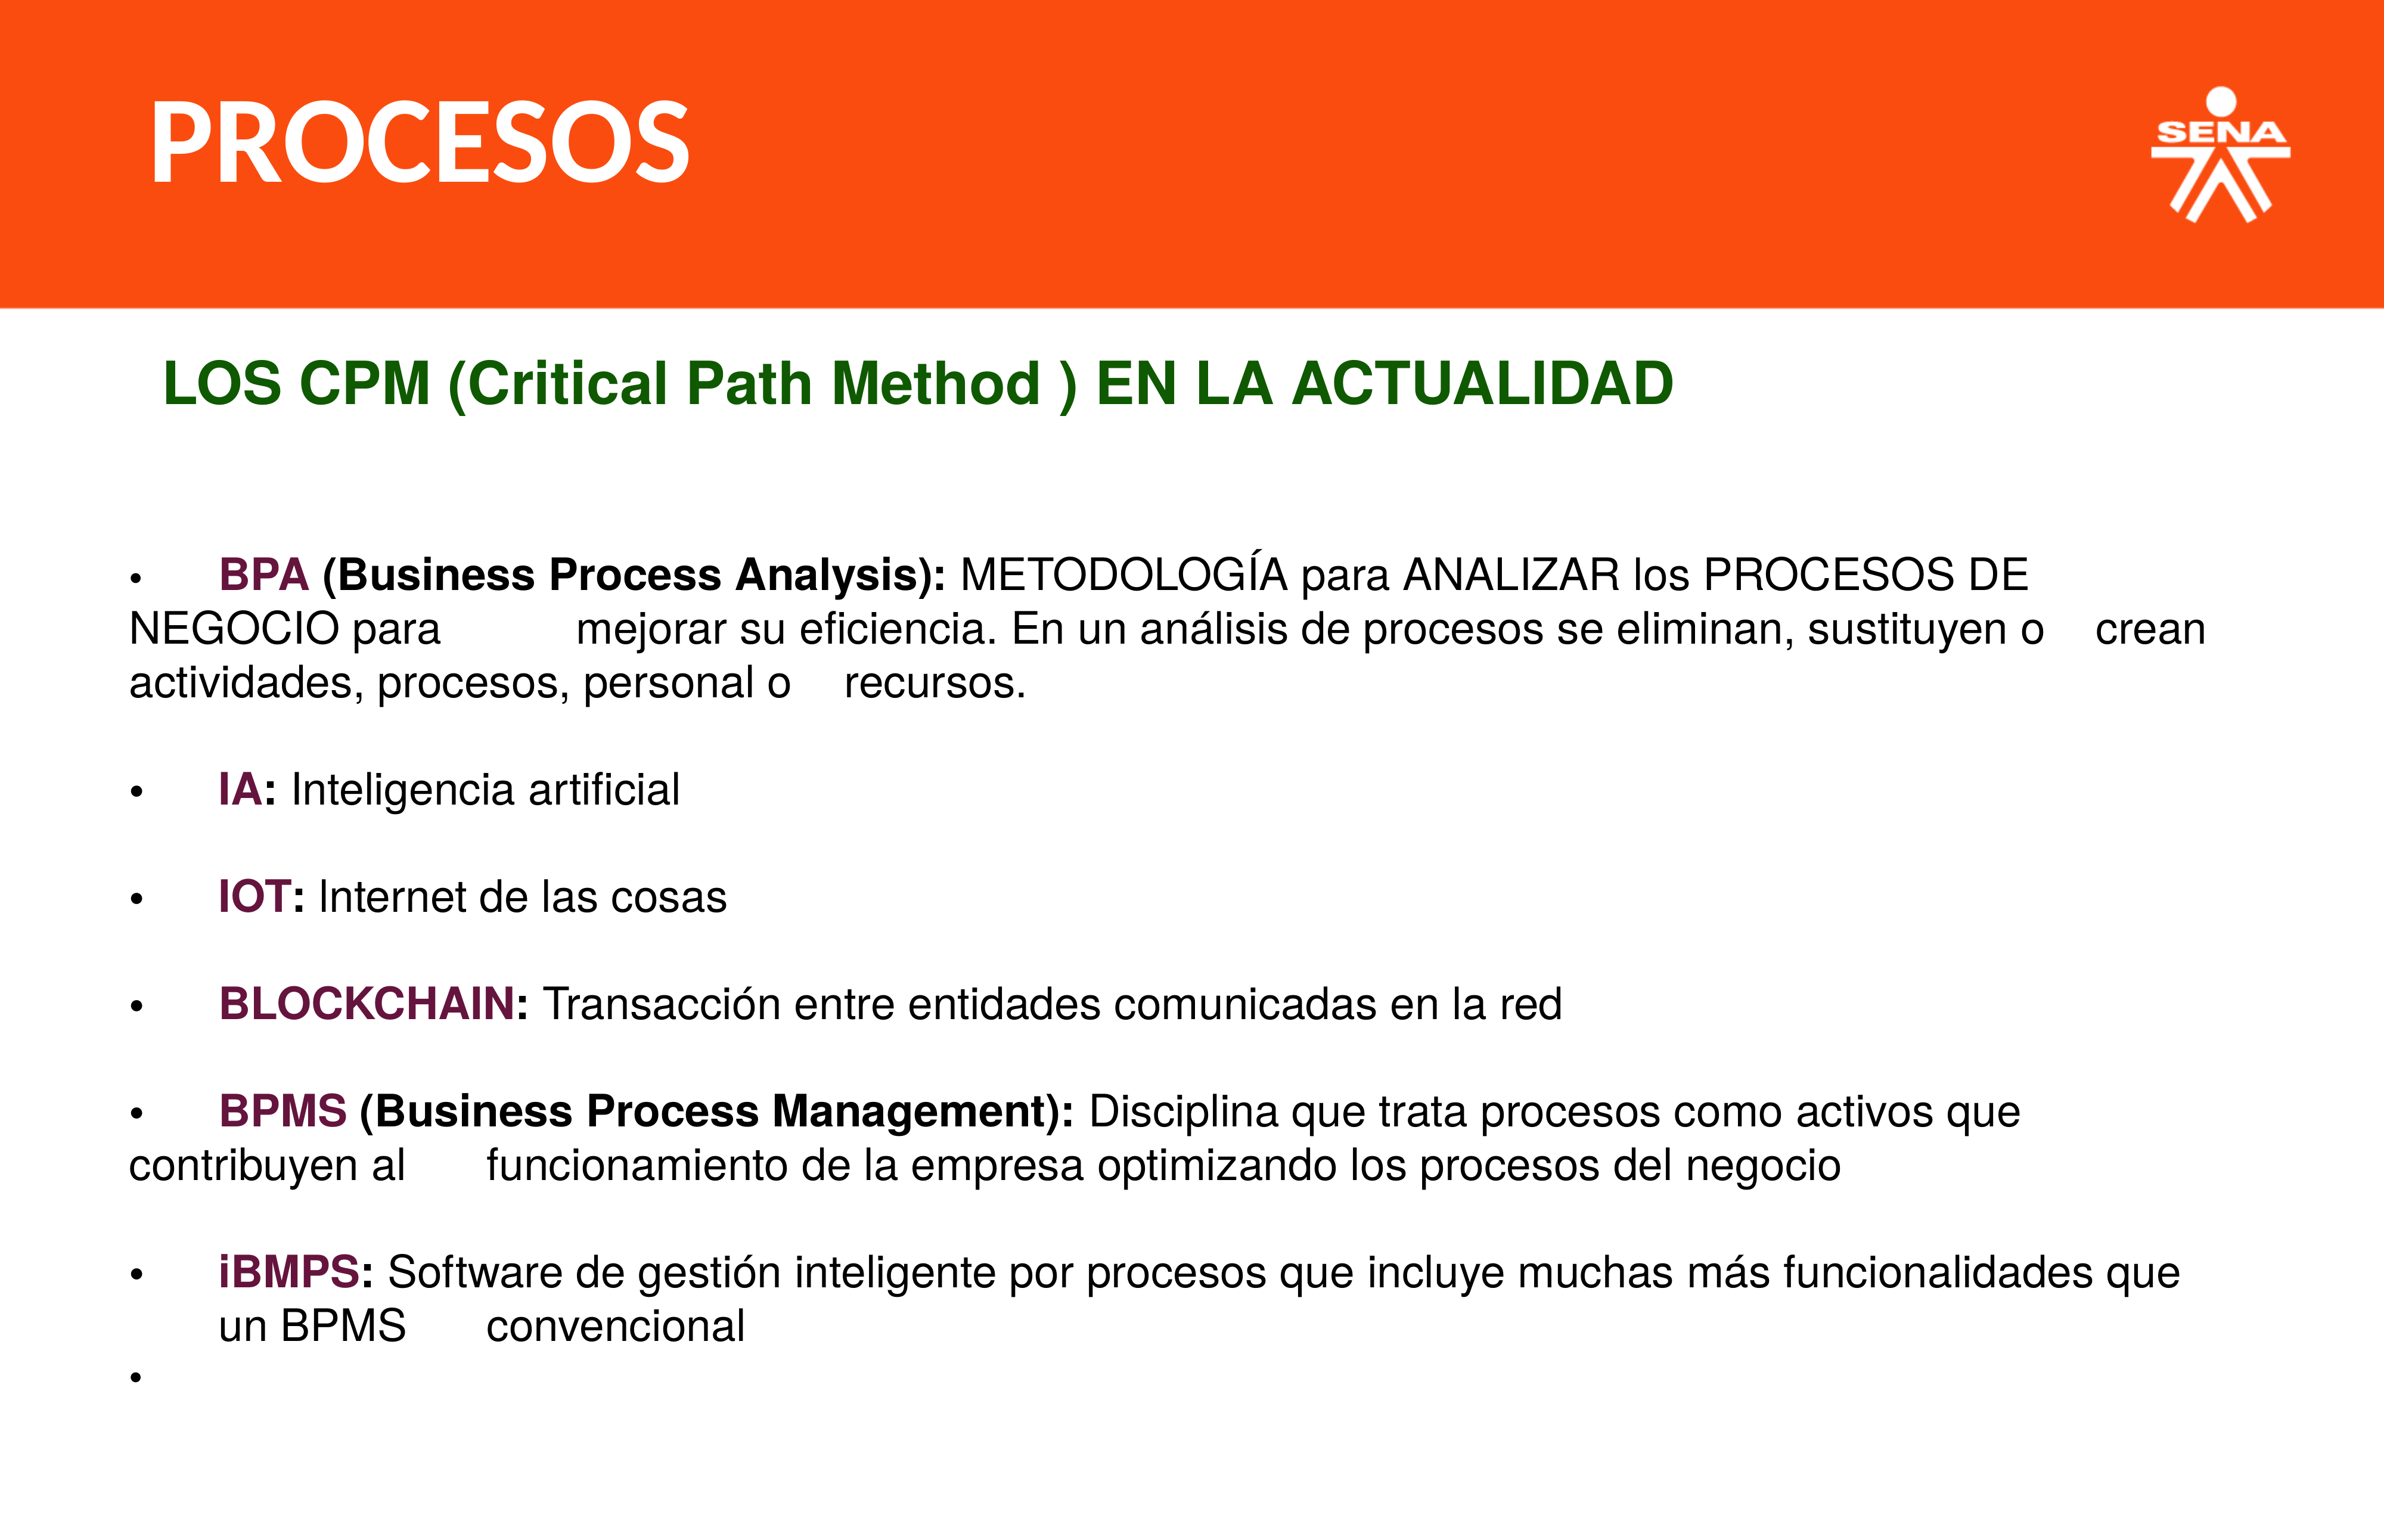

PROCESOS
LOS CPM (Critical Path Method ) EN LA ACTUALIDAD
•	BPA (Business Process Analysis): METODOLOGÍA para ANALIZAR los PROCESOS DE 	NEGOCIO para         	mejorar su eficiencia. En un análisis de procesos se eliminan, sustituyen o 	crean actividades, procesos, personal o 	recursos.

•	IA: Inteligencia artificial

•	IOT: lnternet de las cosas

•	BLOCKCHAIN: Transacción entre entidades comunicadas en la red

•	BPMS (Business Process Management): Disciplina que trata procesos como activos que 	contribuyen al 	funcionamiento de la empresa optimizando los procesos del negocio

•	iBMPS: Software de gestión inteligente por procesos que incluye muchas más funcionalidades que 	un BPMS 	convencional
•